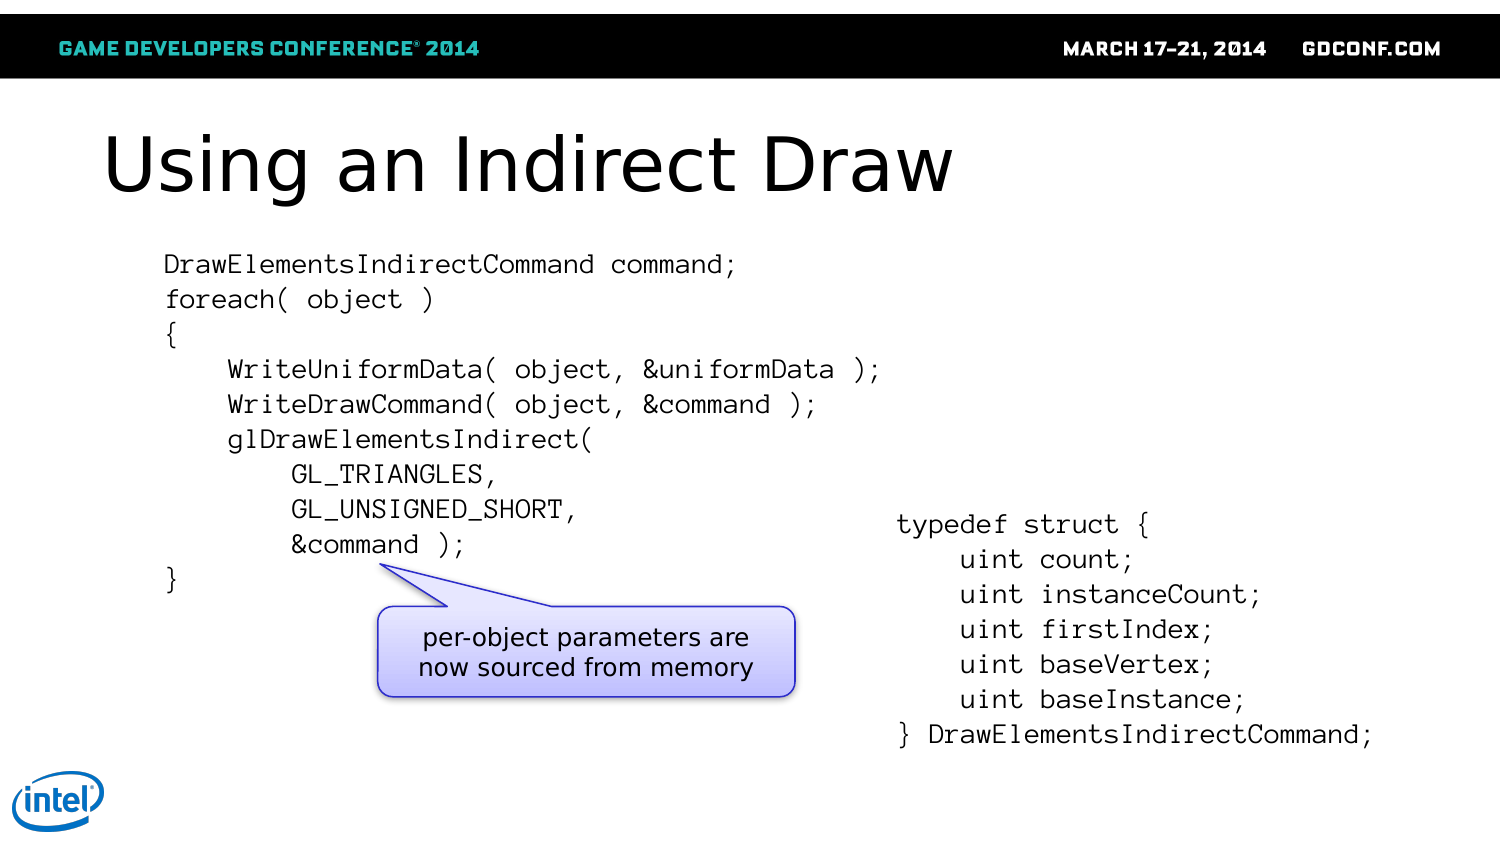

# Using an Indirect Draw
DrawElementsIndirectCommand command;
foreach( object )
{
    WriteUniformData( object, &uniformData );
    WriteDrawCommand( object, &command );
    glDrawElementsIndirect(
        GL_TRIANGLES,
        GL_UNSIGNED_SHORT,
        &command );
}
typedef struct {
    uint count;
    uint instanceCount;
    uint firstIndex;
    uint baseVertex;
    uint baseInstance;
} DrawElementsIndirectCommand;
per-object parameters are
now sourced from memory